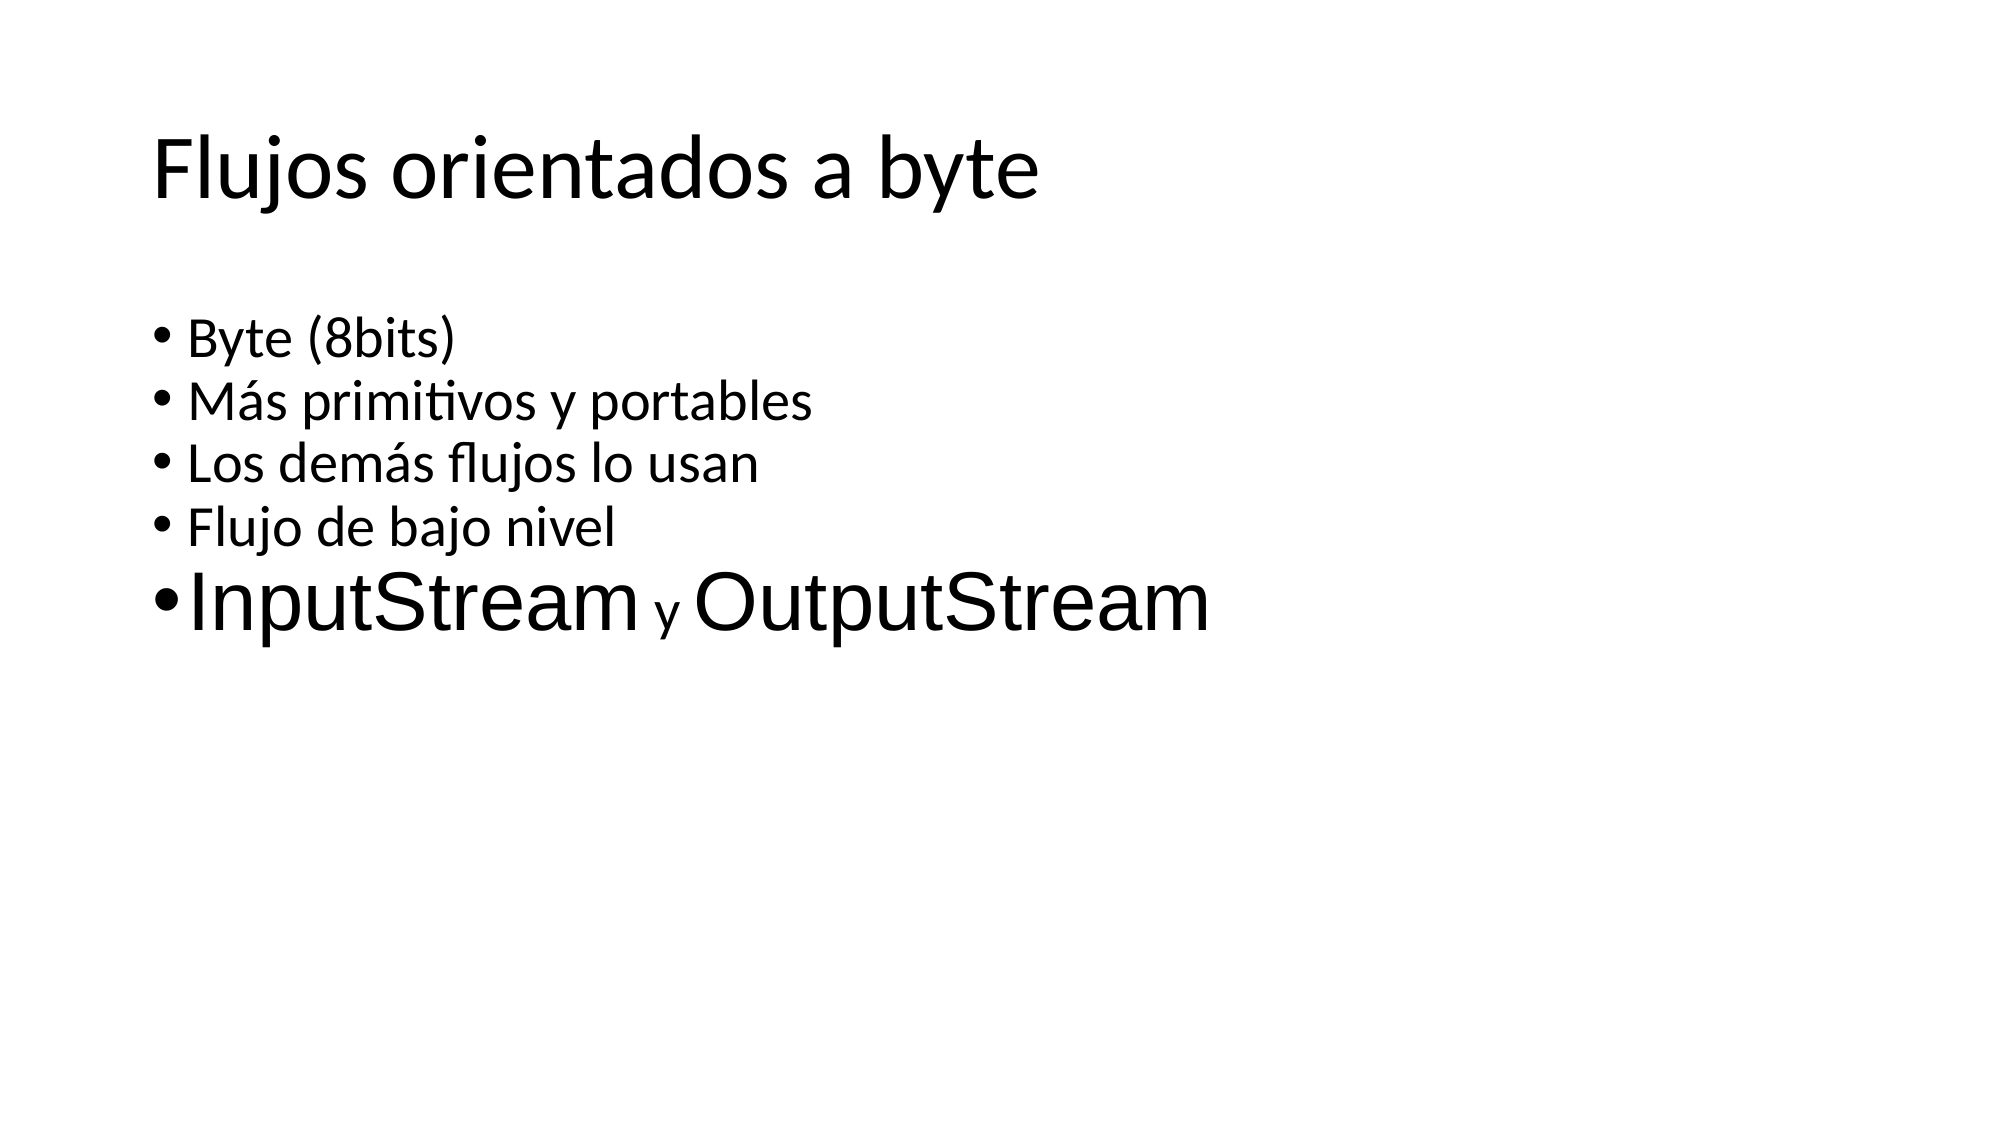

Flujos orientados a byte
Byte (8bits)
Más primitivos y portables
Los demás flujos lo usan
Flujo de bajo nivel
InputStream y OutputStream